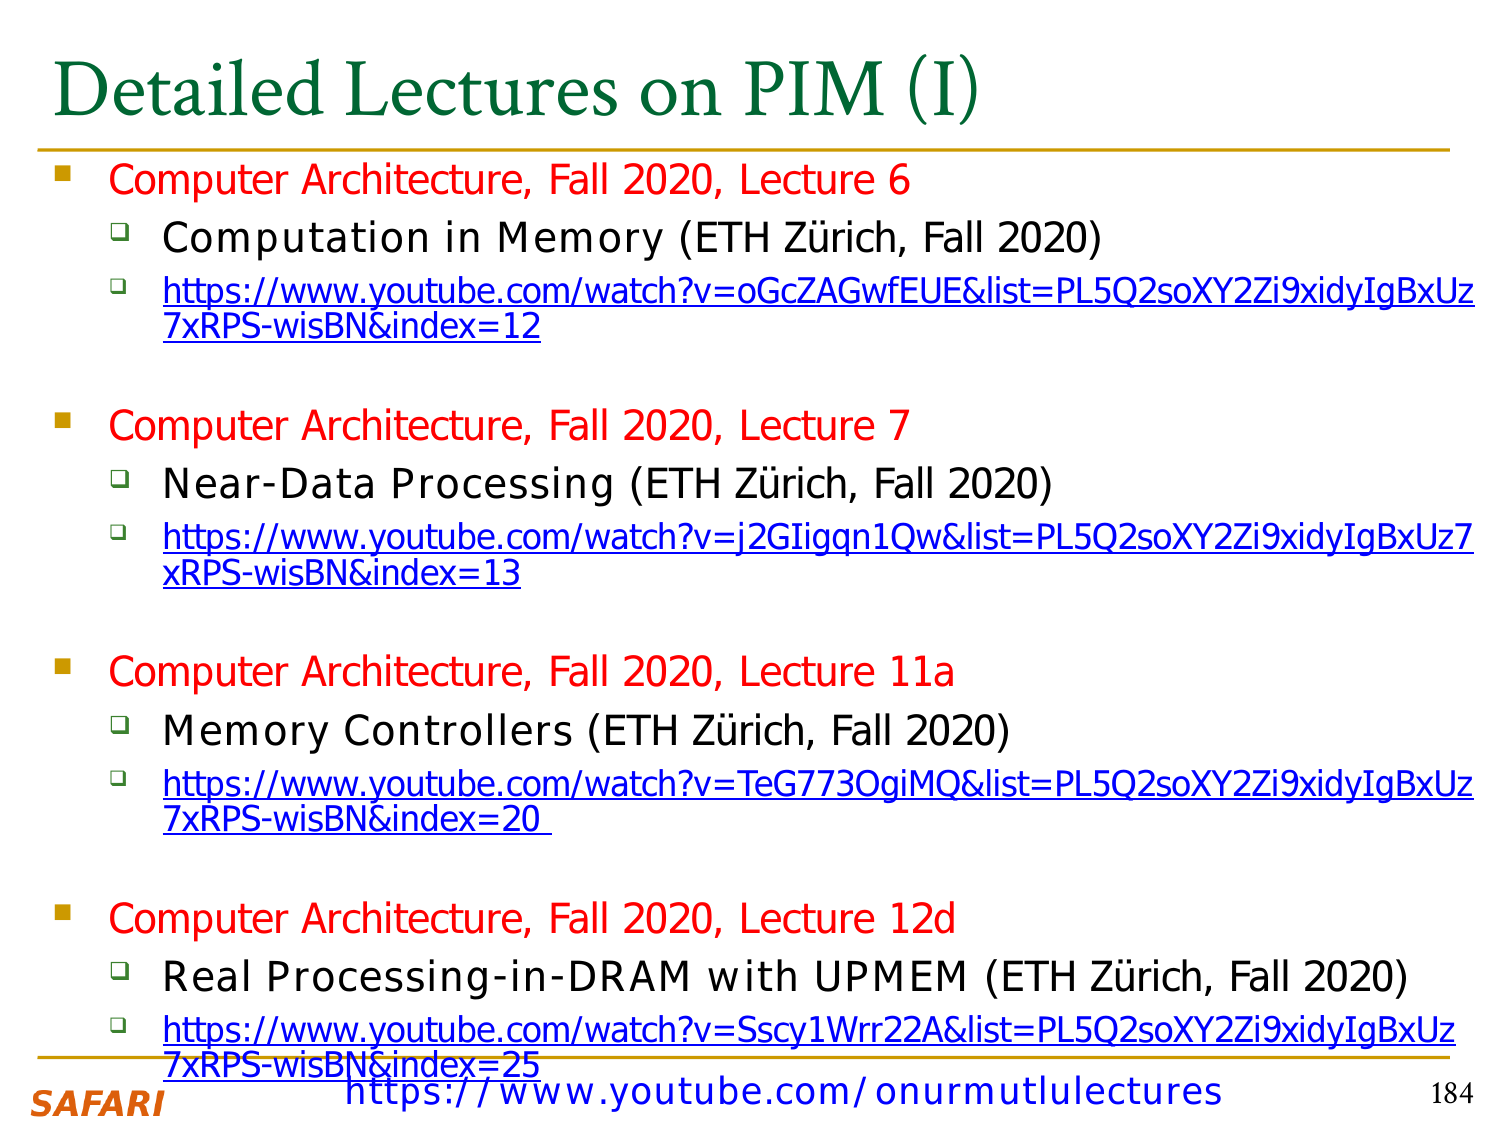

# Detailed Lectures on PIM (I)
Computer Architecture, Fall 2020, Lecture 6
Computation in Memory (ETH Zürich, Fall 2020)
https://www.youtube.com/watch?v=oGcZAGwfEUE&list=PL5Q2soXY2Zi9xidyIgBxUz7xRPS-wisBN&index=12

Computer Architecture, Fall 2020, Lecture 7
Near-Data Processing (ETH Zürich, Fall 2020)
https://www.youtube.com/watch?v=j2GIigqn1Qw&list=PL5Q2soXY2Zi9xidyIgBxUz7xRPS-wisBN&index=13

Computer Architecture, Fall 2020, Lecture 11a
Memory Controllers (ETH Zürich, Fall 2020)
https://www.youtube.com/watch?v=TeG773OgiMQ&list=PL5Q2soXY2Zi9xidyIgBxUz7xRPS-wisBN&index=20

Computer Architecture, Fall 2020, Lecture 12d
Real Processing-in-DRAM with UPMEM (ETH Zürich, Fall 2020)
https://www.youtube.com/watch?v=Sscy1Wrr22A&list=PL5Q2soXY2Zi9xidyIgBxUz7xRPS-wisBN&index=25

184
https://www.youtube.com/onurmutlulectures